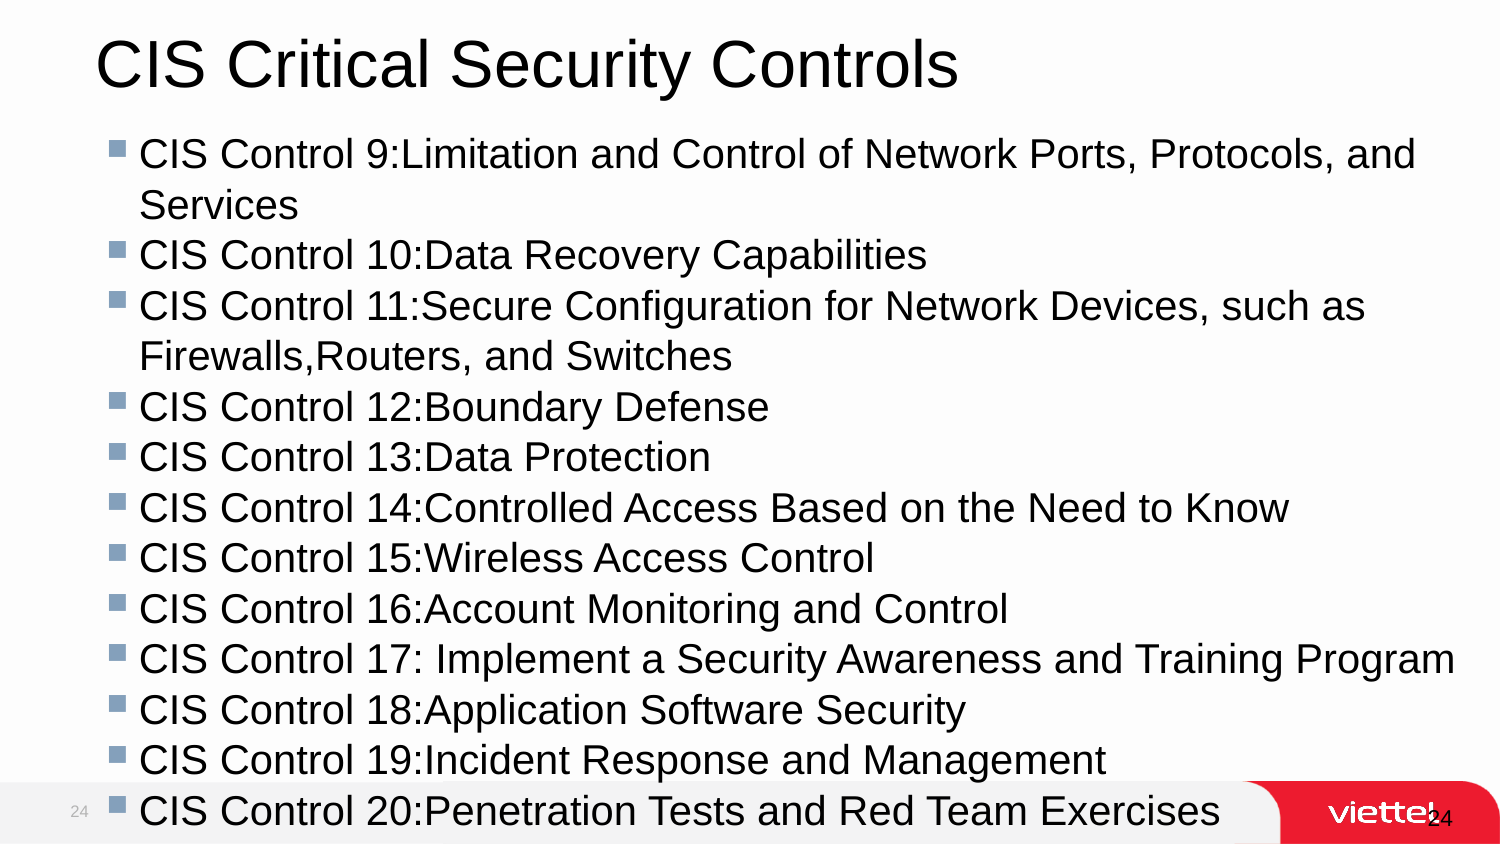

CIS Critical Security Controls
CIS Control 9:Limitation and Control of Network Ports, Protocols, and Services
CIS Control 10:Data Recovery Capabilities
CIS Control 11:Secure Conﬁguration for Network Devices, such as Firewalls,Routers, and Switches
CIS Control 12:Boundary Defense
CIS Control 13:Data Protection
CIS Control 14:Controlled Access Based on the Need to Know
CIS Control 15:Wireless Access Control
CIS Control 16:Account Monitoring and Control
CIS Control 17: Implement a Security Awareness and Training Program
CIS Control 18:Application Software Security
CIS Control 19:Incident Response and Management
CIS Control 20:Penetration Tests and Red Team Exercises
24